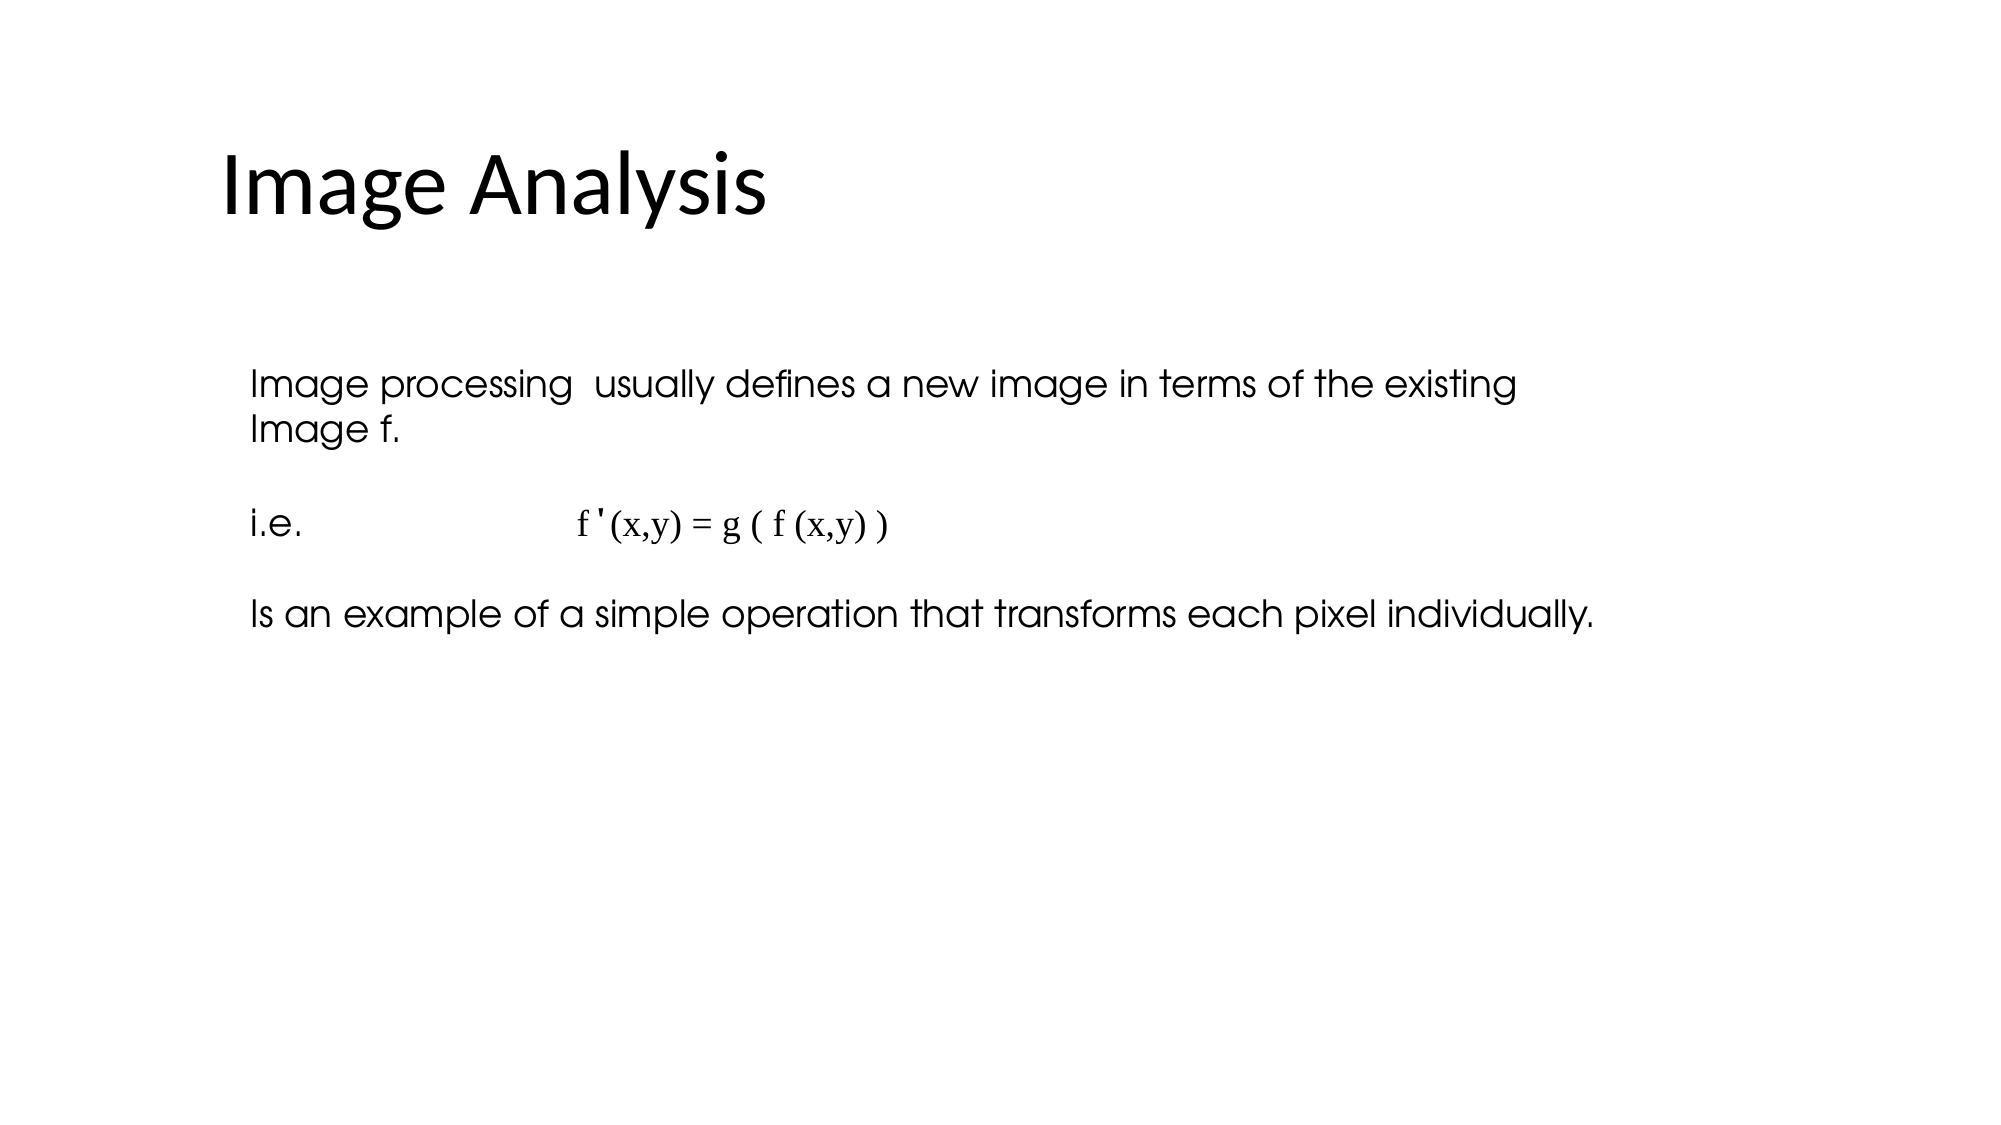

# Image Analysis
Image processing  usually defines a new image in terms of the existing
Image f.
i.e.                          f ꞌ (x,y) = g ( f (x,y) )
Is an example of a simple operation that transforms each pixel individually.